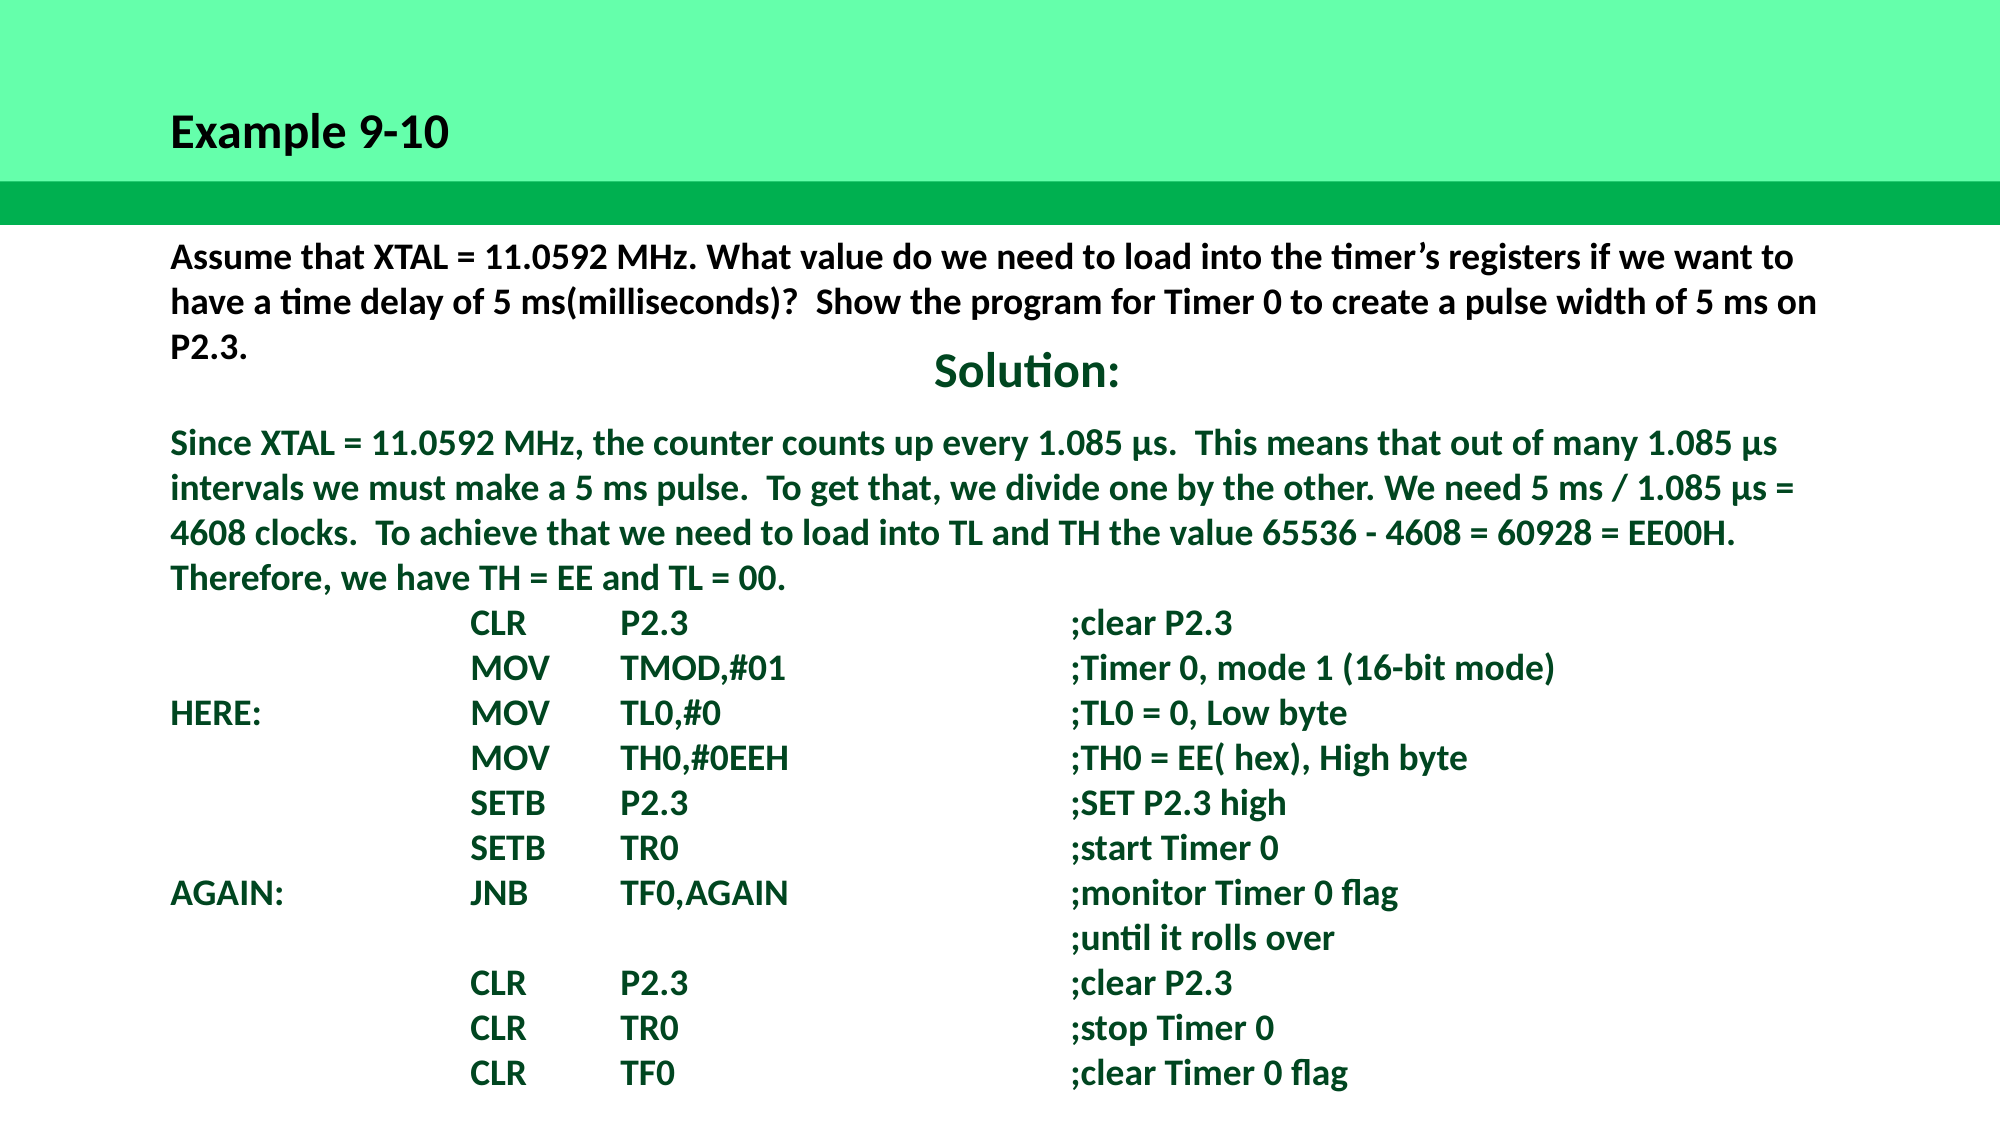

Example 9-10
Assume that XTAL = 11.0592 MHz. What value do we need to load into the timer’s registers if we want to have a time delay of 5 ms(milliseconds)?  Show the program for Timer 0 to create a pulse width of 5 ms on P2.3.
Solution:
Since XTAL = 11.0592 MHz, the counter counts up every 1.085 µs.  This means that out of many 1.085 µs intervals we must make a 5 ms pulse.  To get that, we divide one by the other. We need 5 ms / 1.085 µs = 4608 clocks.  To achieve that we need to load into TL and TH the value 65536 - 4608 = 60928 = EE00H. Therefore, we have TH = EE and TL = 00.
		CLR	P2.3			;clear P2.3
		MOV	TMOD,#01		;Timer 0, mode 1 (16-bit mode)
HERE:		MOV	TL0,#0			;TL0 = 0, Low byte
		MOV	TH0,#0EEH		;TH0 = EE( hex), High byte
		SETB	P2.3			;SET P2.3 high
		SETB	TR0			;start Timer 0
AGAIN:		JNB	TF0,AGAIN		;monitor Timer 0 flag
						;until it rolls over
		CLR	P2.3			;clear P2.3
		CLR	TR0			;stop Timer 0
		CLR	TF0			;clear Timer 0 flag